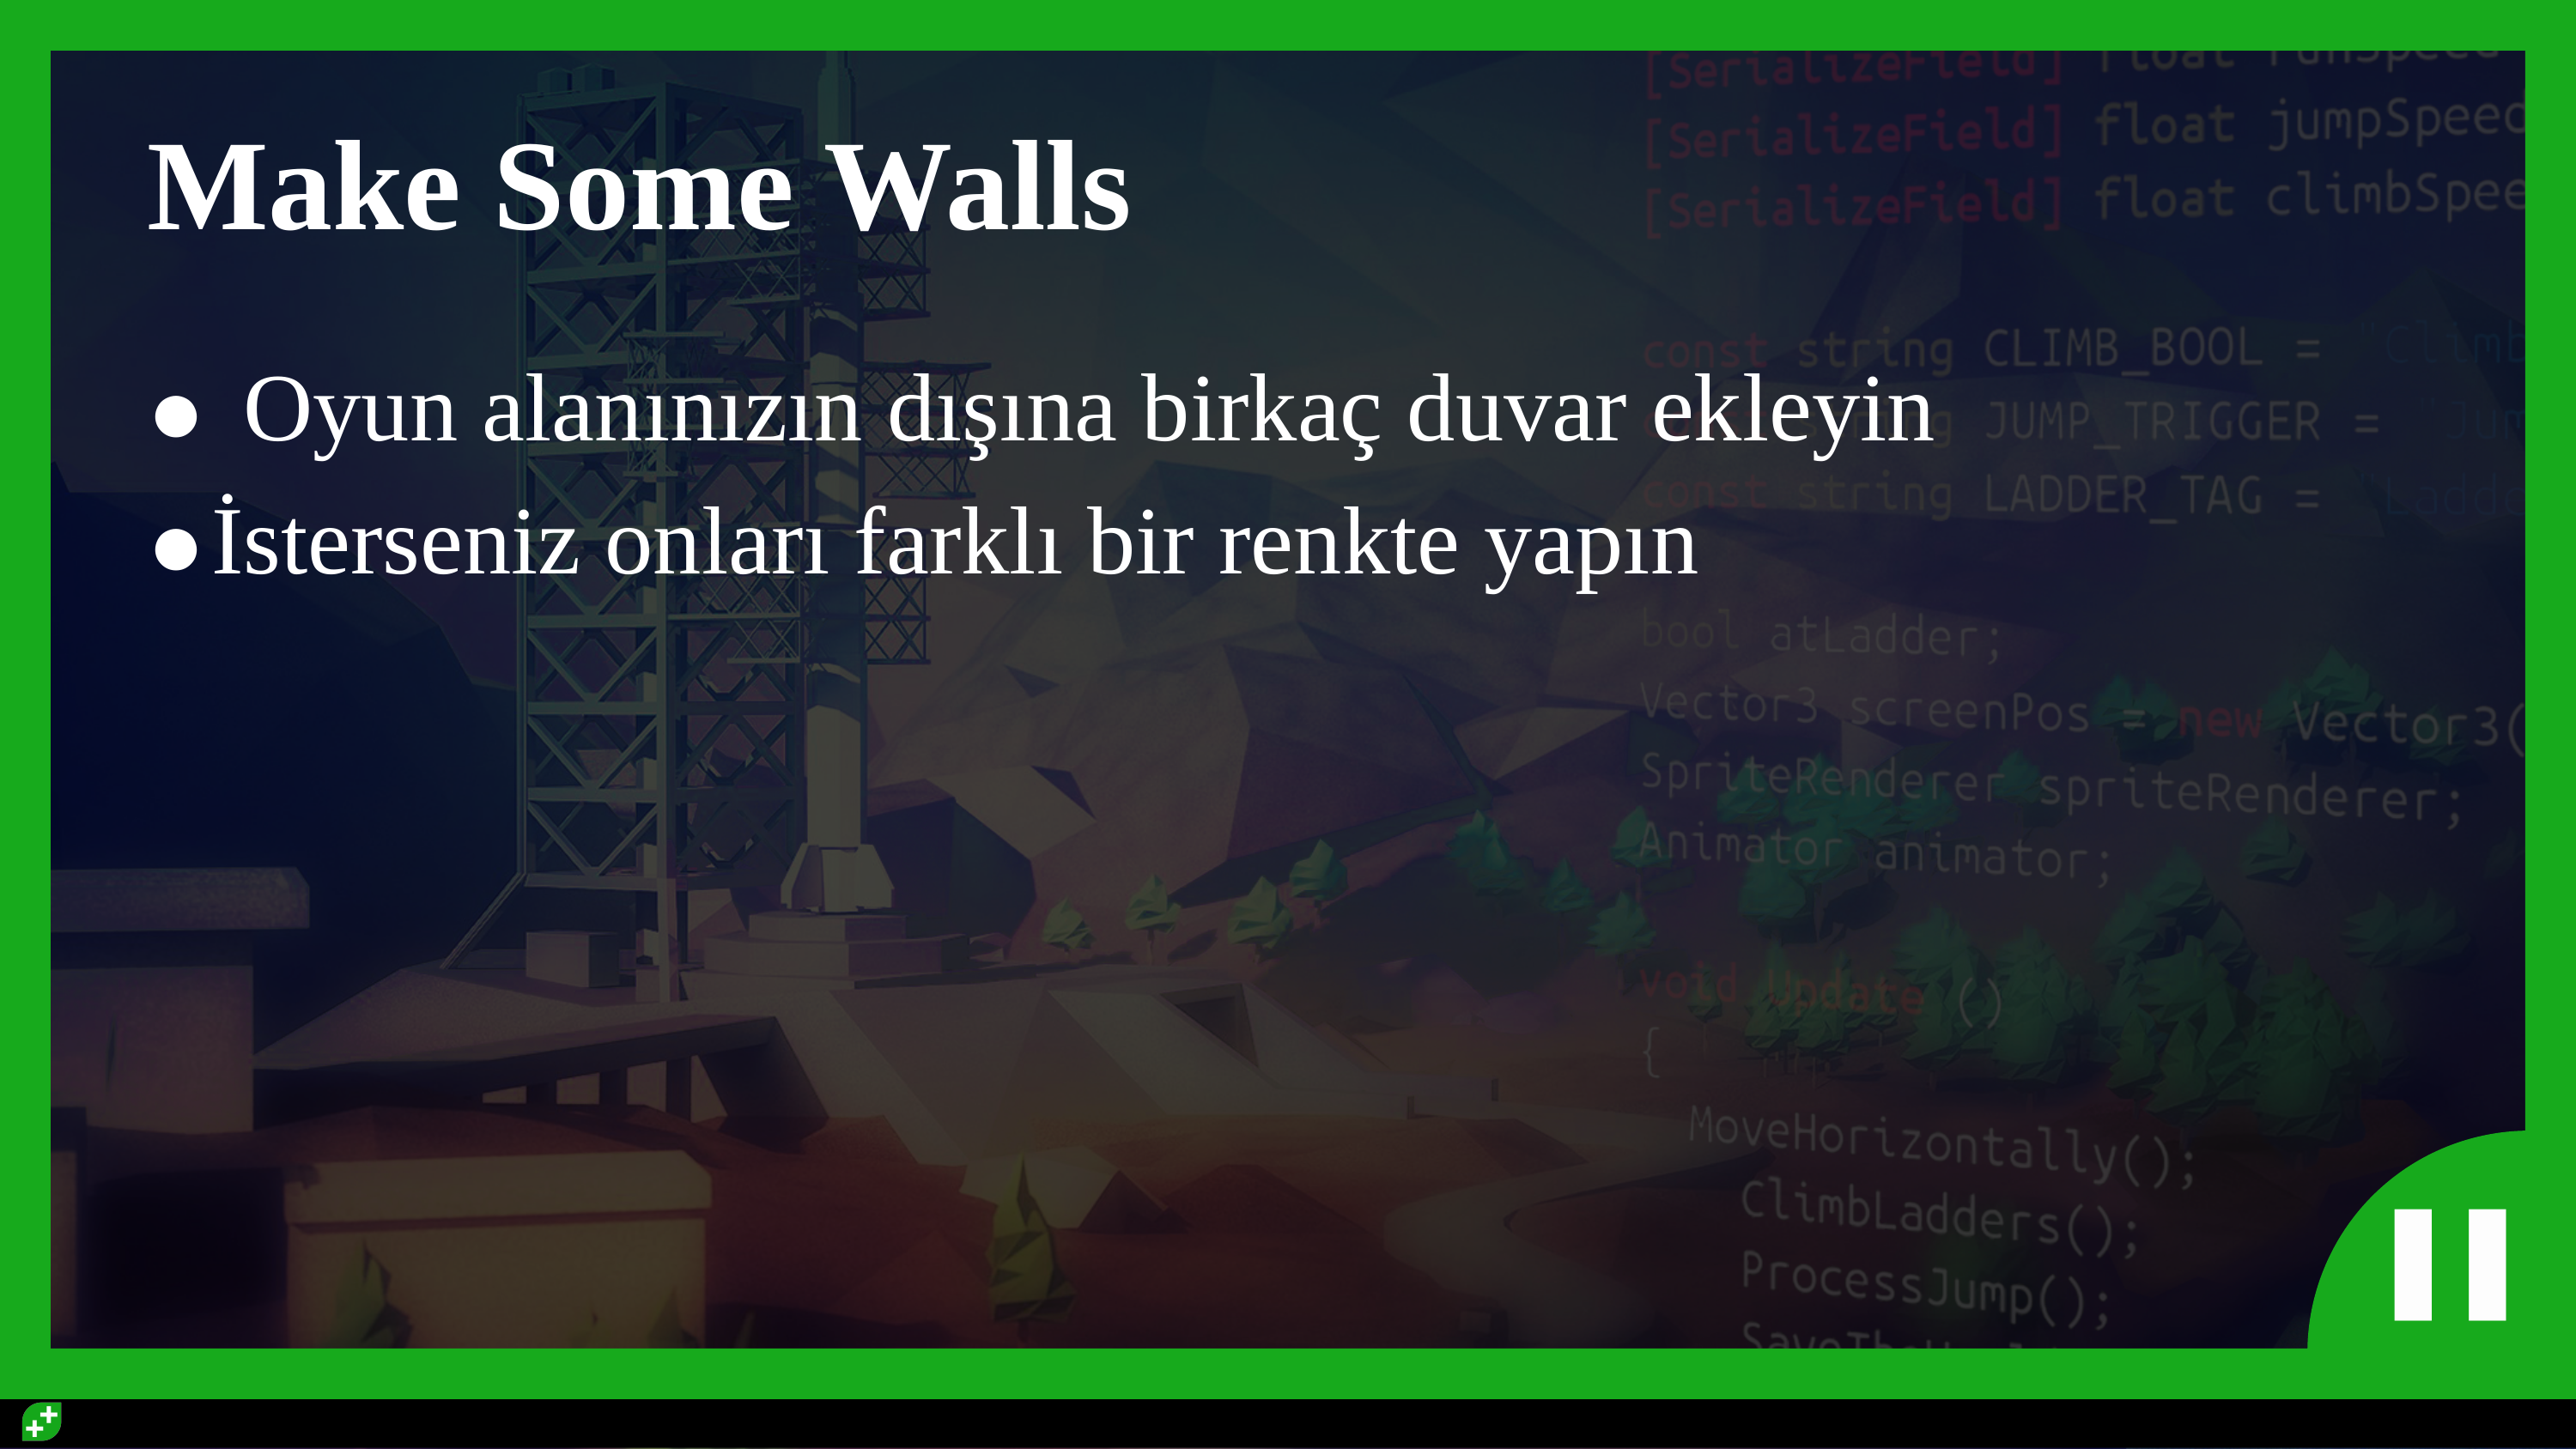

# Make Some Walls
Oyun alanınızın dışına birkaç duvar ekleyin
İsterseniz onları farklı bir renkte yapın